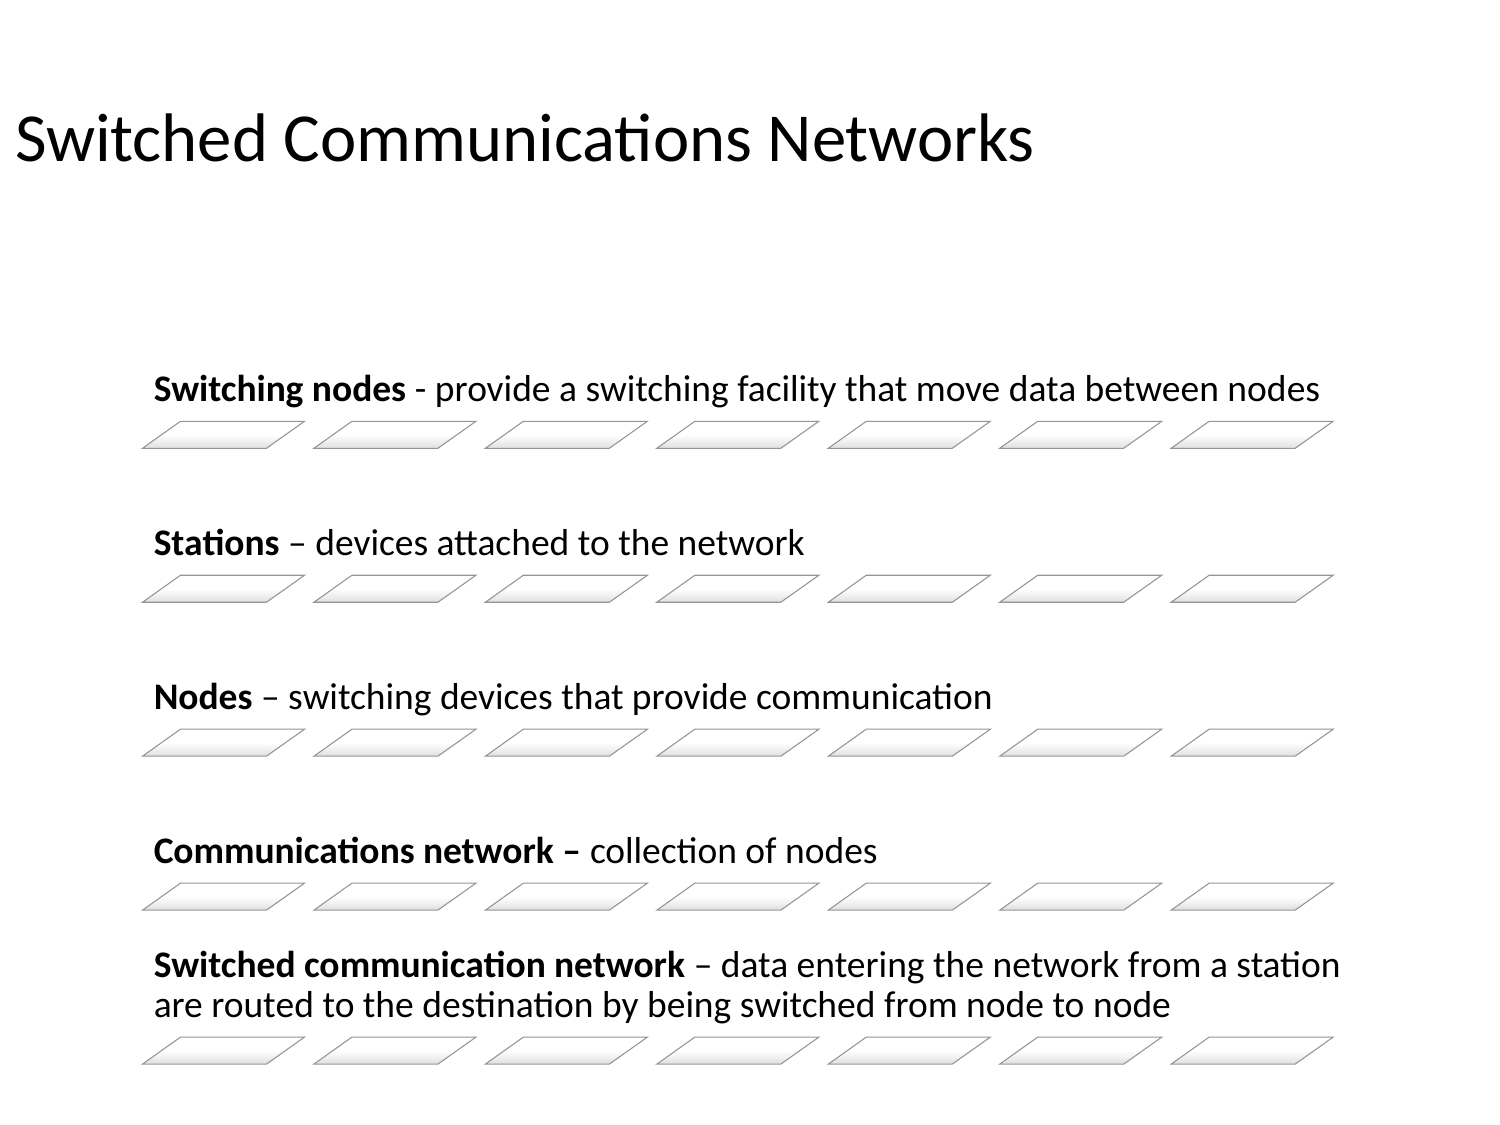

# Switched Communications Networks
Switching nodes - provide a switching facility that move data between nodes
Stations – devices attached to the network
Nodes – switching devices that provide communication
Communications network – collection of nodes
Switched communication network – data entering the network from a station are routed to the destination by being switched from node to node